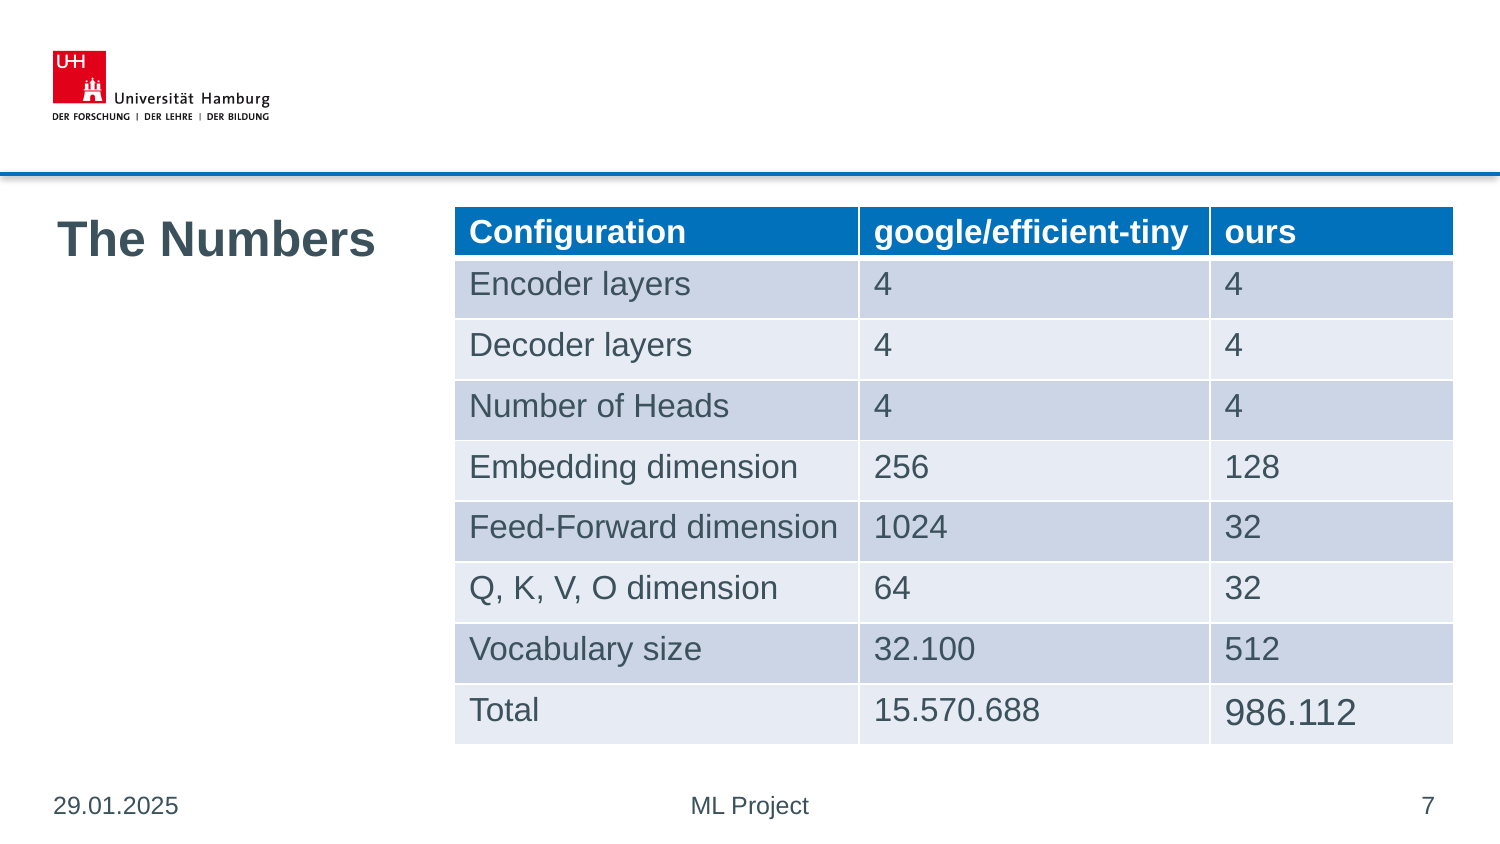

# The Numbers
| Configuration | google/efficient-tiny | ours |
| --- | --- | --- |
| Encoder layers | 4 | 4 |
| Decoder layers | 4 | 4 |
| Number of Heads | 4 | 4 |
| Embedding dimension | 256 | 128 |
| Feed-Forward dimension | 1024 | 32 |
| Q, K, V, O dimension | 64 | 32 |
| Vocabulary size | 32.100 | 512 |
| Total | 15.570.688 | 986.112 |
29.01.2025
7
ML Project